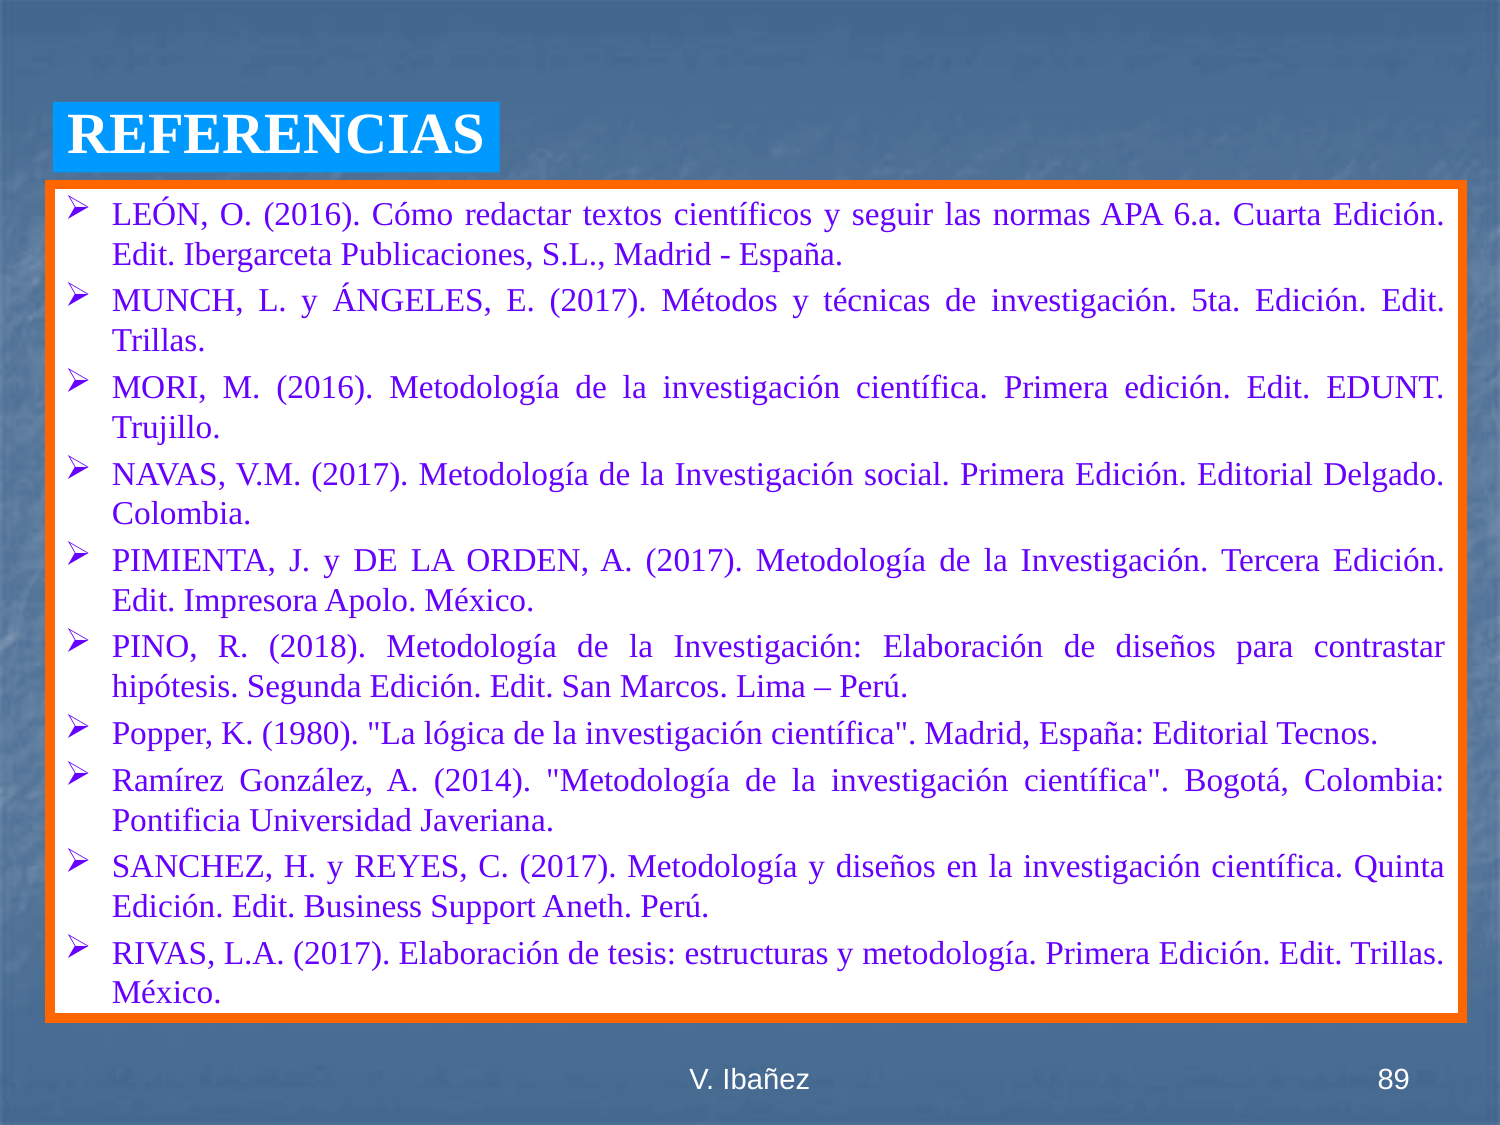

REFERENCIAS
LEÓN, O. (2016). Cómo redactar textos científicos y seguir las normas APA 6.a. Cuarta Edición. Edit. Ibergarceta Publicaciones, S.L., Madrid - España.
MUNCH, L. y ÁNGELES, E. (2017). Métodos y técnicas de investigación. 5ta. Edición. Edit. Trillas.
MORI, M. (2016). Metodología de la investigación científica. Primera edición. Edit. EDUNT. Trujillo.
NAVAS, V.M. (2017). Metodología de la Investigación social. Primera Edición. Editorial Delgado. Colombia.
PIMIENTA, J. y DE LA ORDEN, A. (2017). Metodología de la Investigación. Tercera Edición. Edit. Impresora Apolo. México.
PINO, R. (2018). Metodología de la Investigación: Elaboración de diseños para contrastar hipótesis. Segunda Edición. Edit. San Marcos. Lima – Perú.
Popper, K. (1980). "La lógica de la investigación científica". Madrid, España: Editorial Tecnos.
Ramírez González, A. (2014). "Metodología de la investigación científica". Bogotá, Colombia: Pontificia Universidad Javeriana.
SANCHEZ, H. y REYES, C. (2017). Metodología y diseños en la investigación científica. Quinta Edición. Edit. Business Support Aneth. Perú.
RIVAS, L.A. (2017). Elaboración de tesis: estructuras y metodología. Primera Edición. Edit. Trillas. México.
V. Ibañez
89